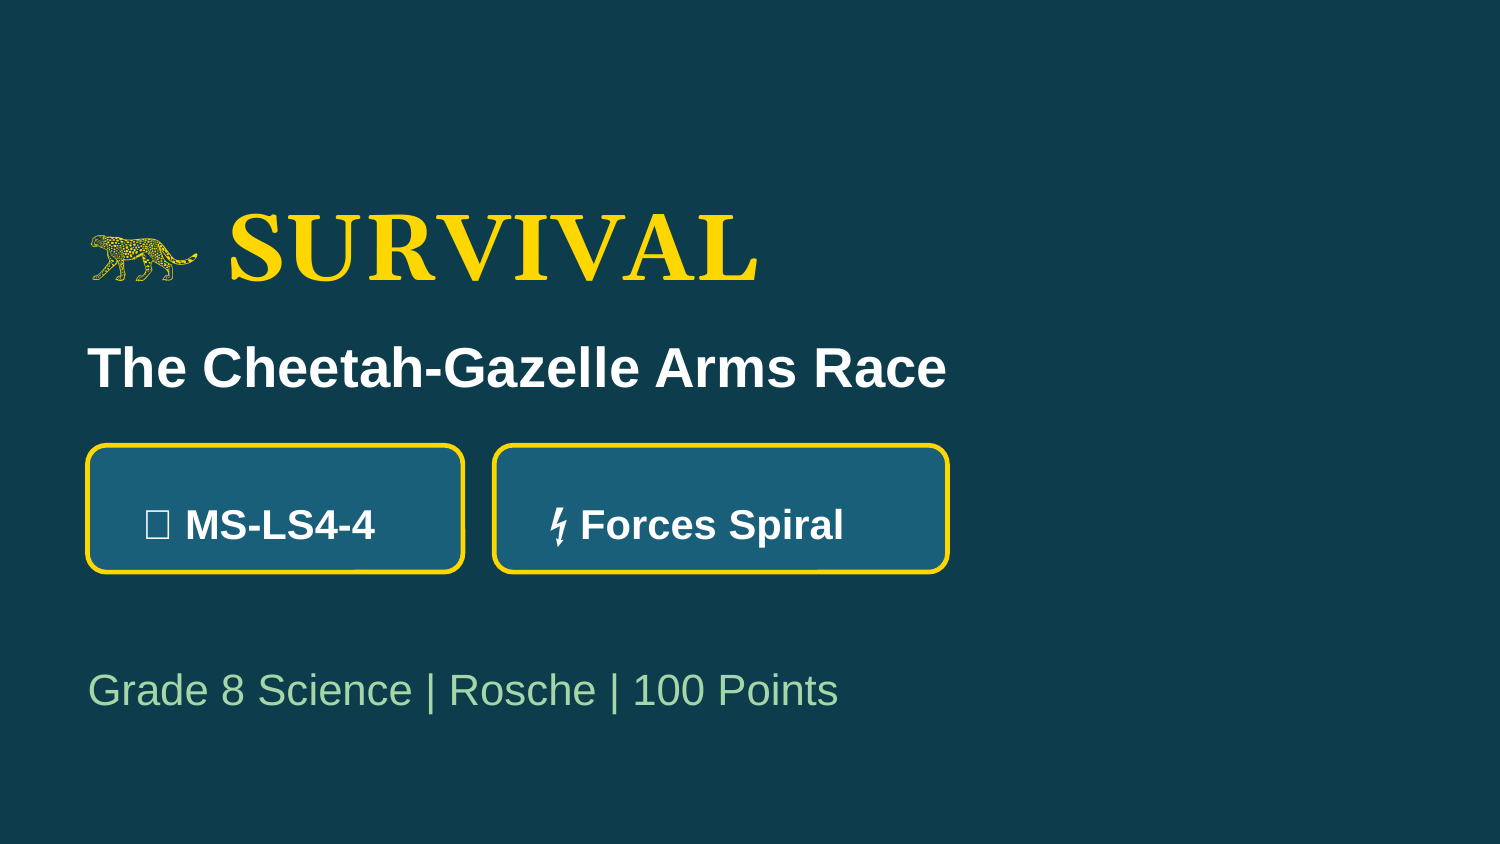

🐆 SURVIVAL
The Cheetah-Gazelle Arms Race

🧬 MS-LS4-4
⚡ Forces Spiral
Grade 8 Science | Rosche | 100 Points